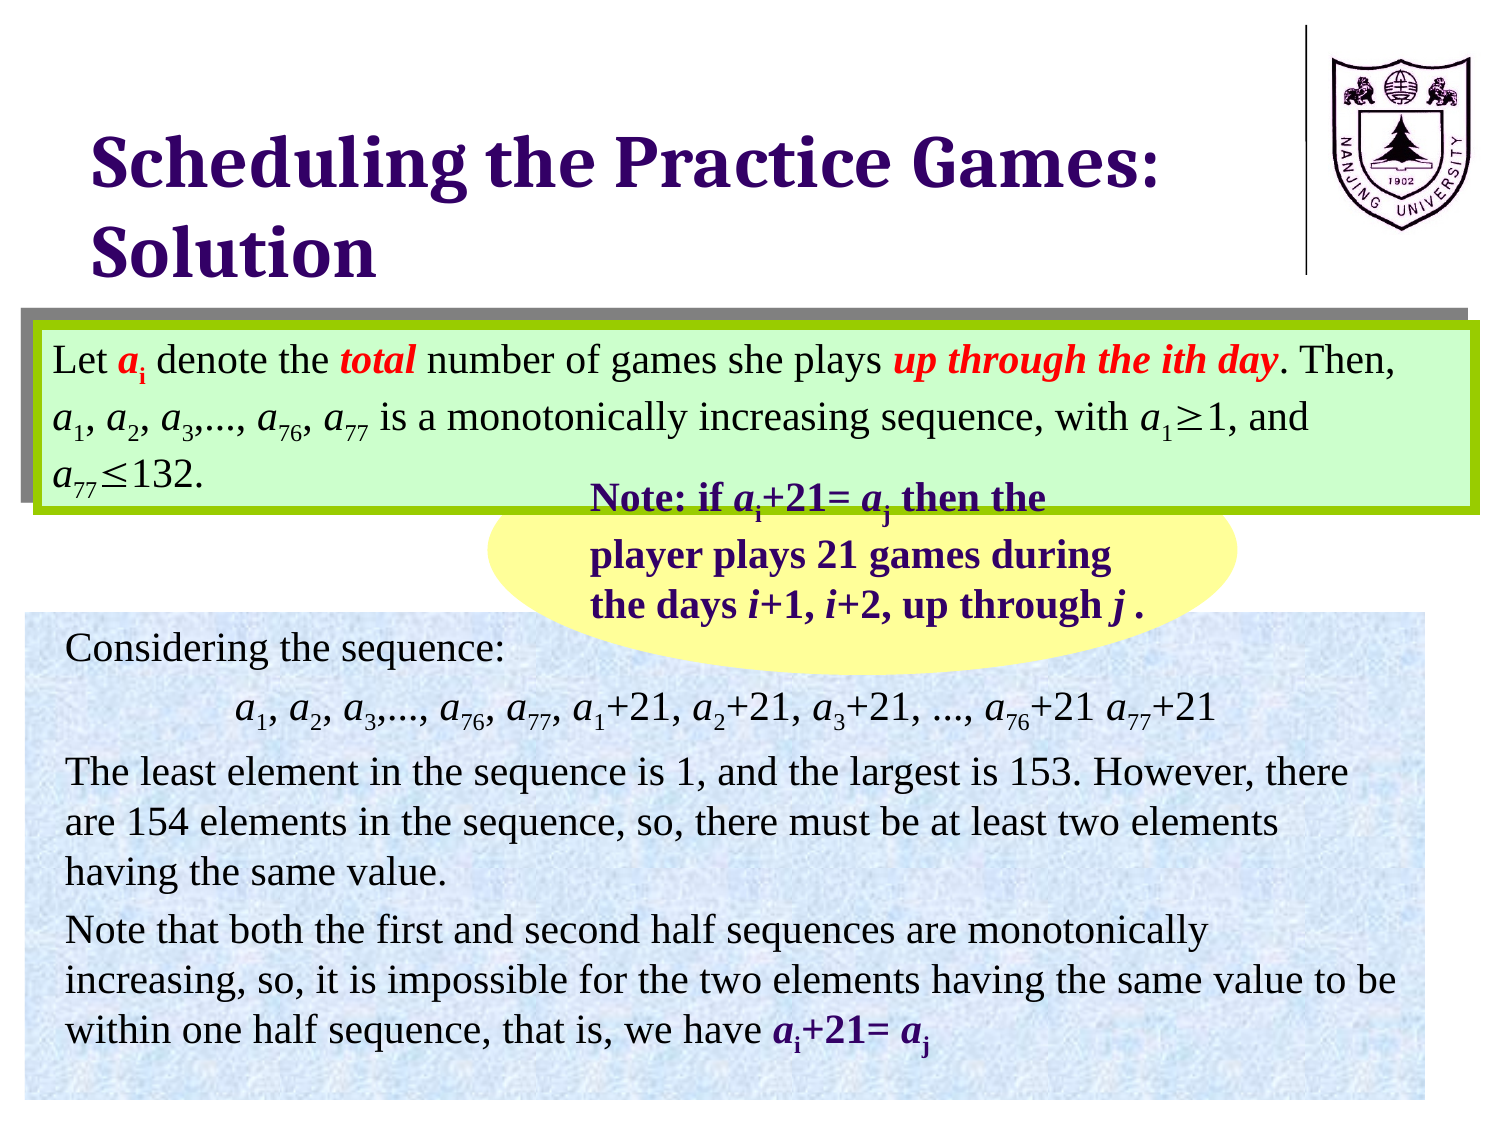

# Scheduling the Practice Games: Solution
Let ai denote the total number of games she plays up through the ith day. Then,  a1, a2, a3,..., a76, a77 is a monotonically increasing sequence, with a1≥1, and a77≤132.

Note: if ai+21= aj then the player plays 21 games during the days i+1, i+2, up through j .

Considering the sequence:
a1, a2, a3,..., a76, a77, a1+21, a2+21, a3+21, ..., a76+21 a77+21
The least element in the sequence is 1, and the largest is 153. However, there are 154 elements in the sequence, so, there must be at least two elements having the same value.
Note that both the first and second half sequences are monotonically increasing, so, it is impossible for the two elements having the same value to be within one half sequence, that is, we have ai+21= aj